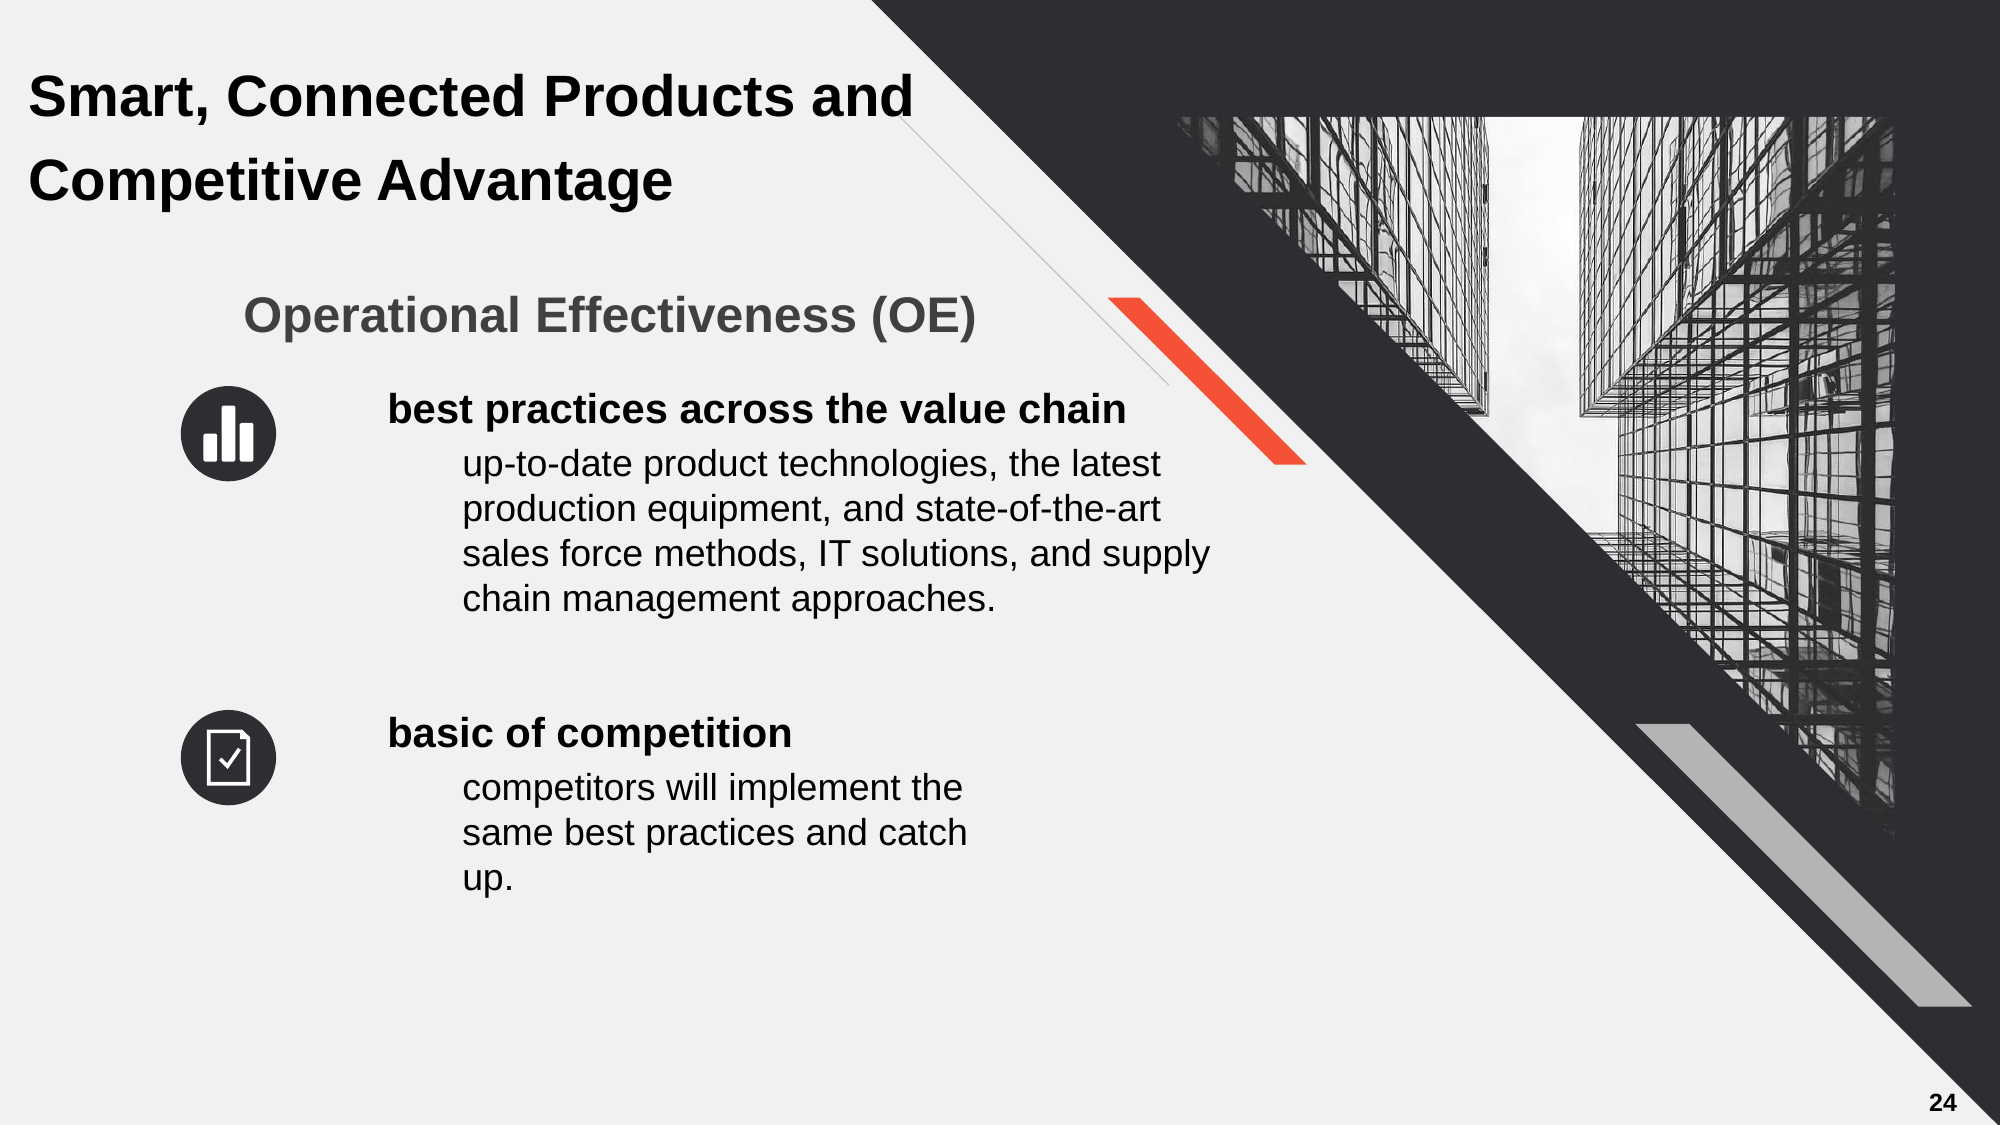

Smart, Connected Products and Competitive Advantage

Operational Effectiveness (OE)

best practices across the value chain
up-to-date product technologies, the latest production equipment, and state-of-the-art sales force methods, IT solutions, and supply chain management approaches.

basic of competition
competitors will implement the same best practices and catch up.

24